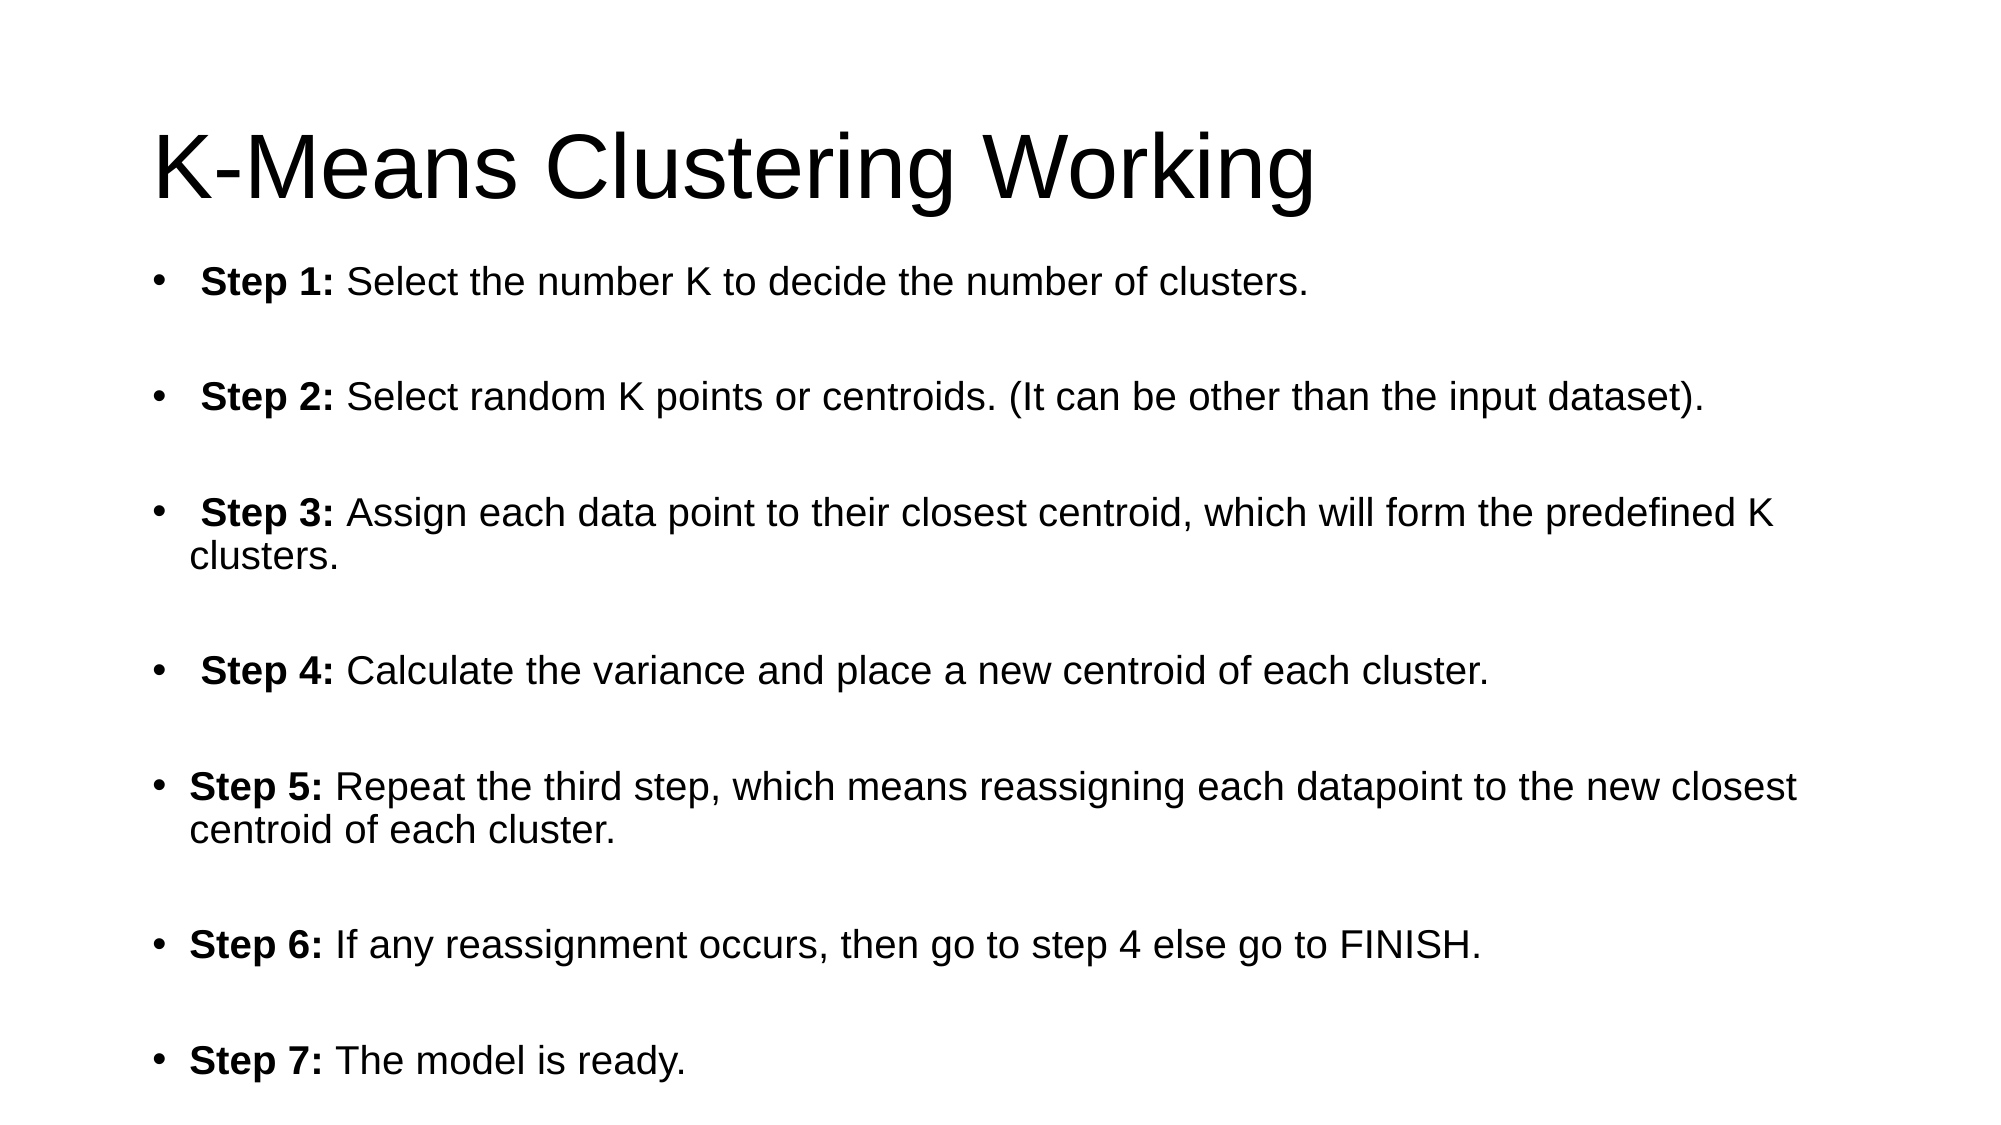

# K-Means Clustering Working
 Step 1: Select the number K to decide the number of clusters.

 Step 2: Select random K points or centroids. (It can be other than the input dataset).

 Step 3: Assign each data point to their closest centroid, which will form the predefined K clusters.

 Step 4: Calculate the variance and place a new centroid of each cluster.

Step 5: Repeat the third step, which means reassigning each datapoint to the new closest centroid of each cluster.

Step 6: If any reassignment occurs, then go to step 4 else go to FINISH.

Step 7: The model is ready.